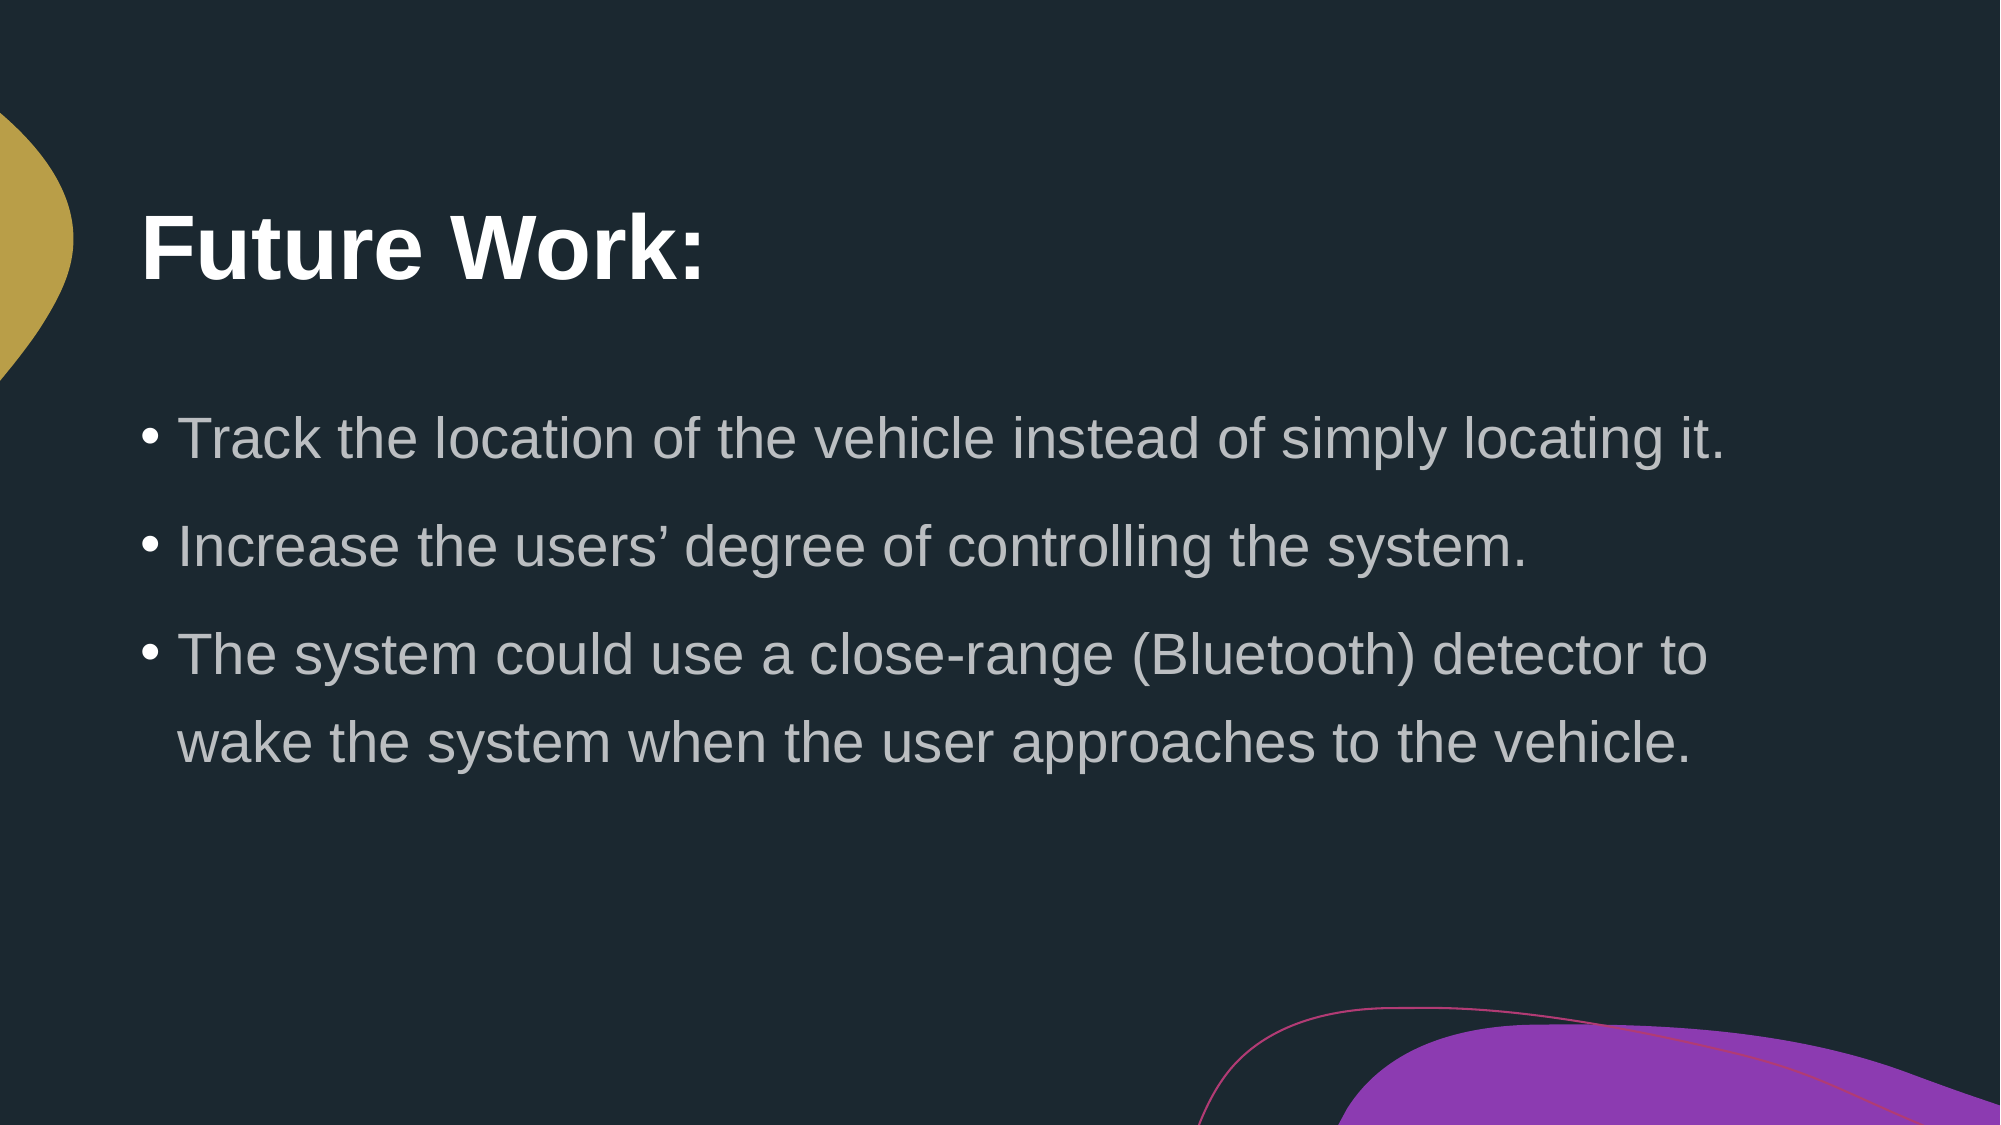

# Future Work:
Track the location of the vehicle instead of simply locating it.
Increase the users’ degree of controlling the system.
The system could use a close-range (Bluetooth) detector to   wake the system when the user approaches to the vehicle.